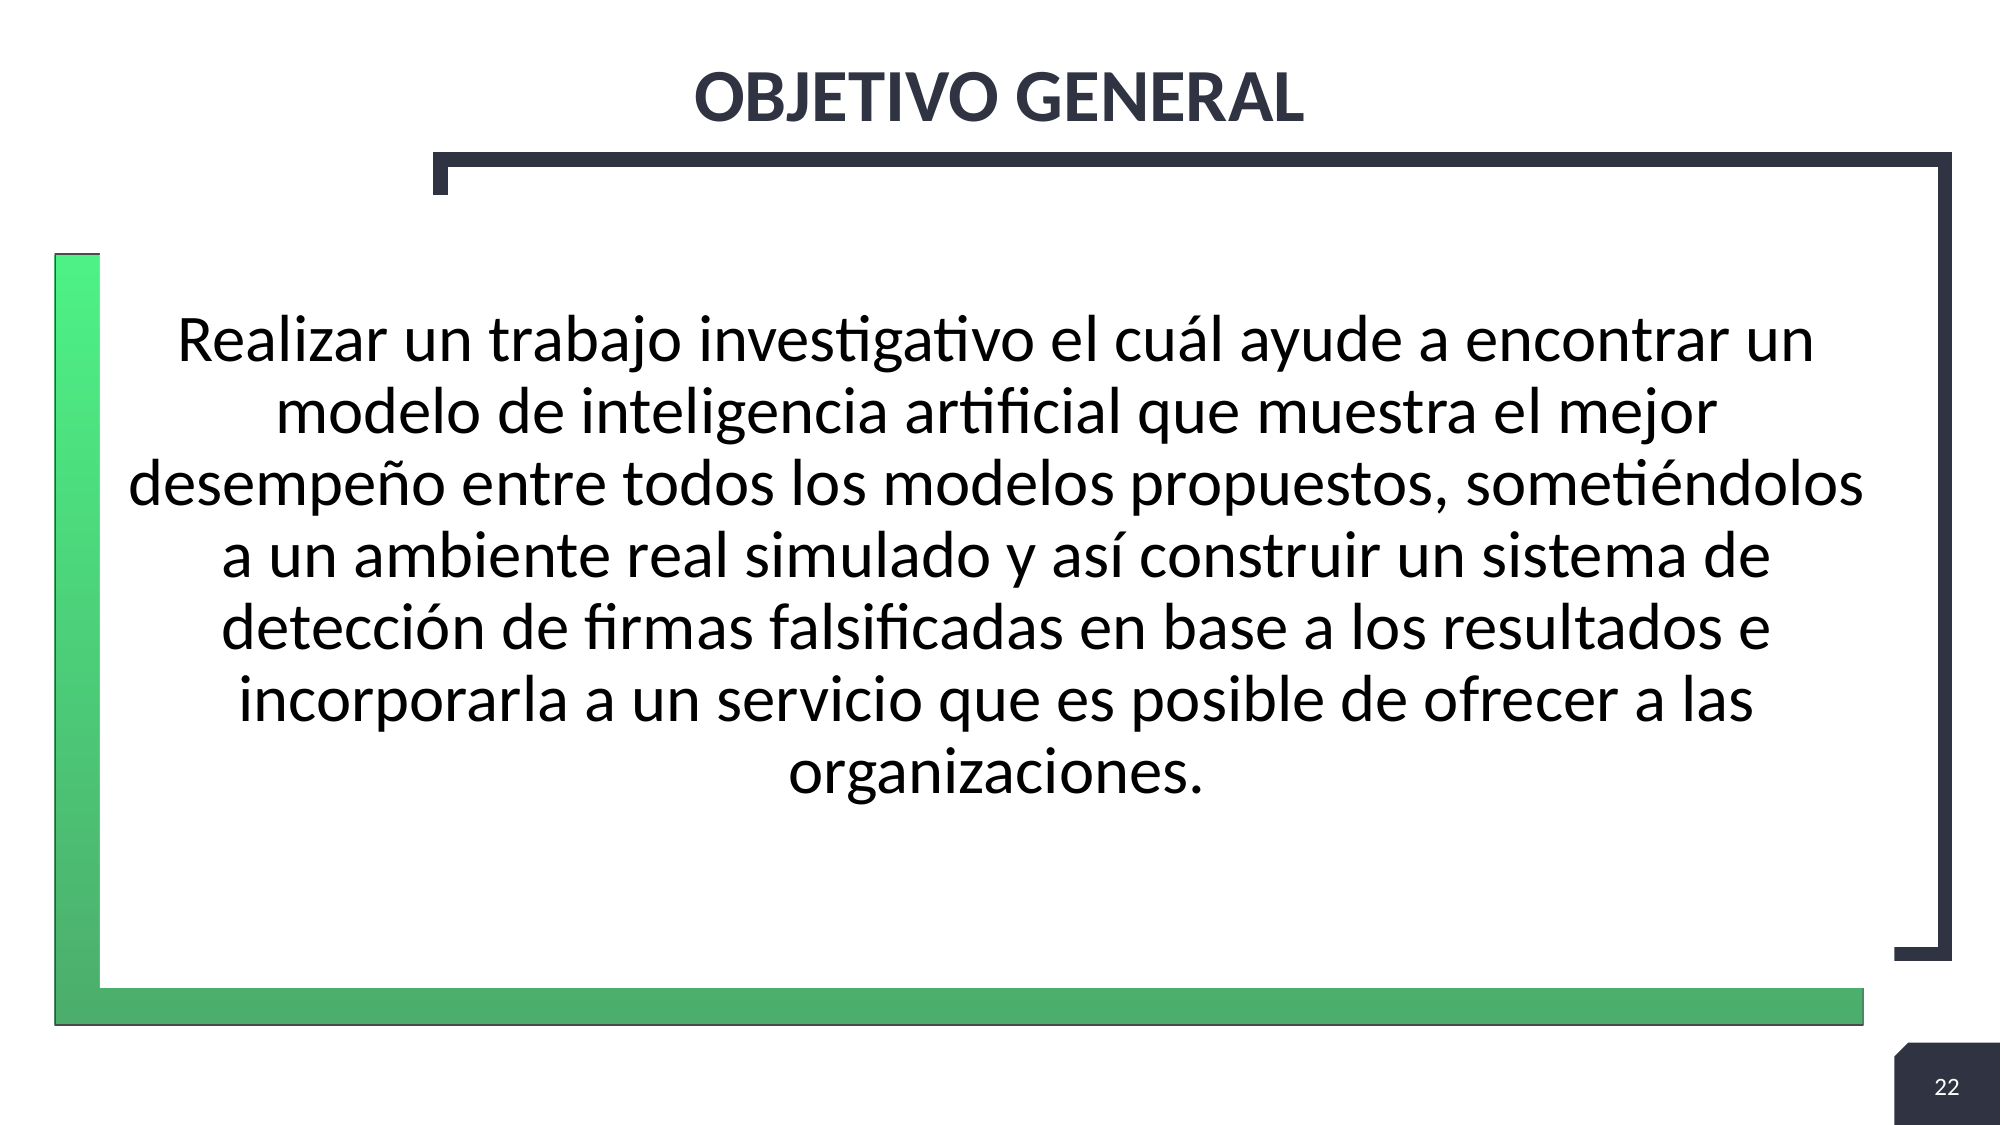

# Objetivo general

Realizar un trabajo investigativo el cuál ayude a encontrar un modelo de inteligencia artificial que muestra el mejor desempeño entre todos los modelos propuestos, sometiéndolos a un ambiente real simulado y así construir un sistema de detección de firmas falsificadas en base a los resultados e incorporarla a un servicio que es posible de ofrecer a las organizaciones.
22